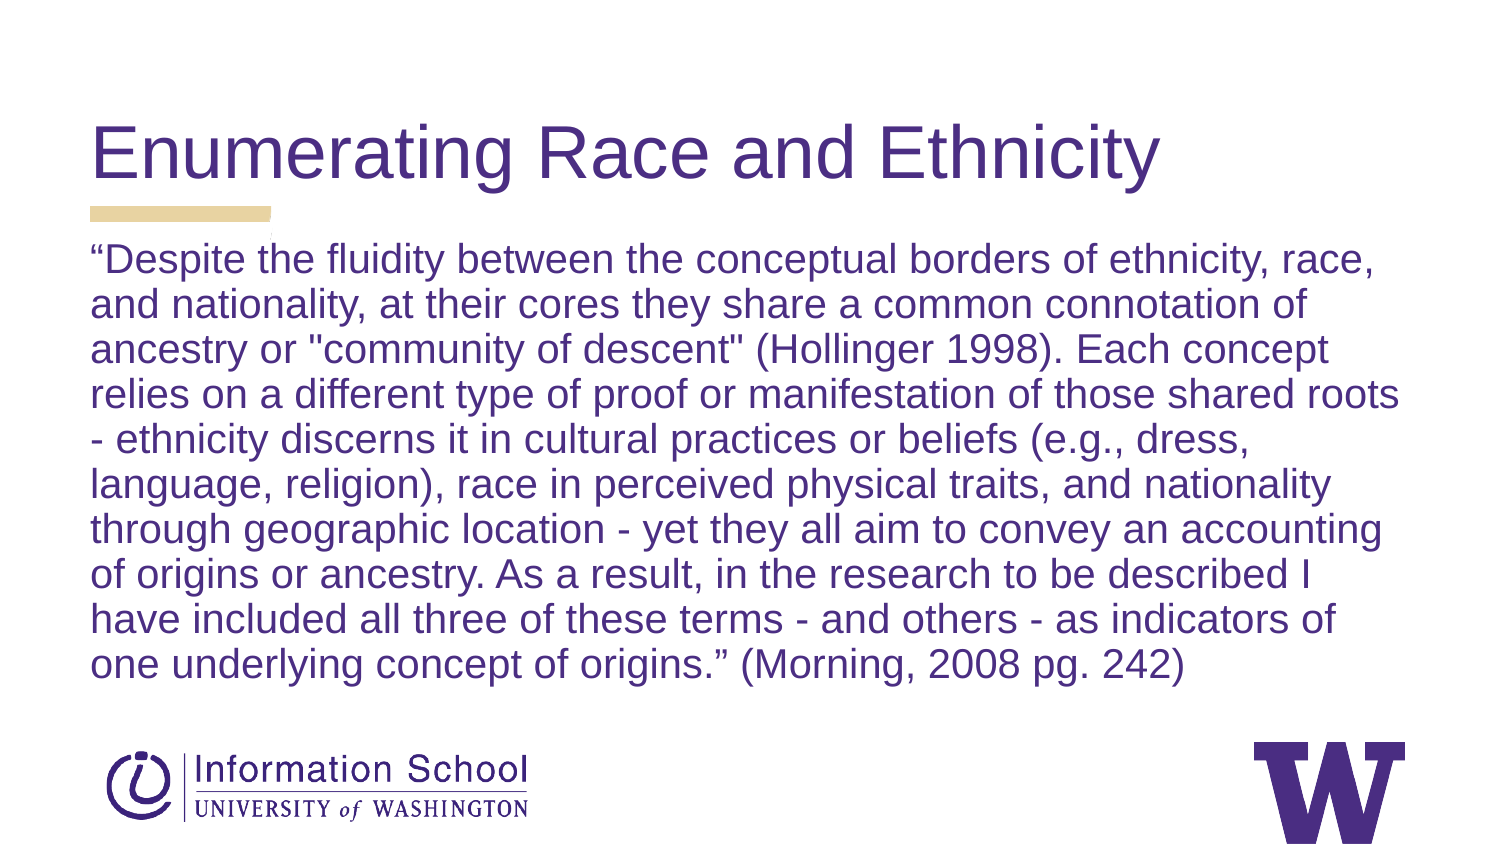

Enumerating Race and Ethnicity
“Despite the fluidity between the conceptual borders of ethnicity, race, and nationality, at their cores they share a common connotation of ancestry or "community of descent" (Hollinger 1998). Each concept relies on a different type of proof or manifestation of those shared roots - ethnicity discerns it in cultural practices or beliefs (e.g., dress, language, religion), race in perceived physical traits, and nationality through geographic location - yet they all aim to convey an accounting of origins or ancestry. As a result, in the research to be described I have included all three of these terms - and others - as indicators of one underlying concept of origins.” (Morning, 2008 pg. 242)